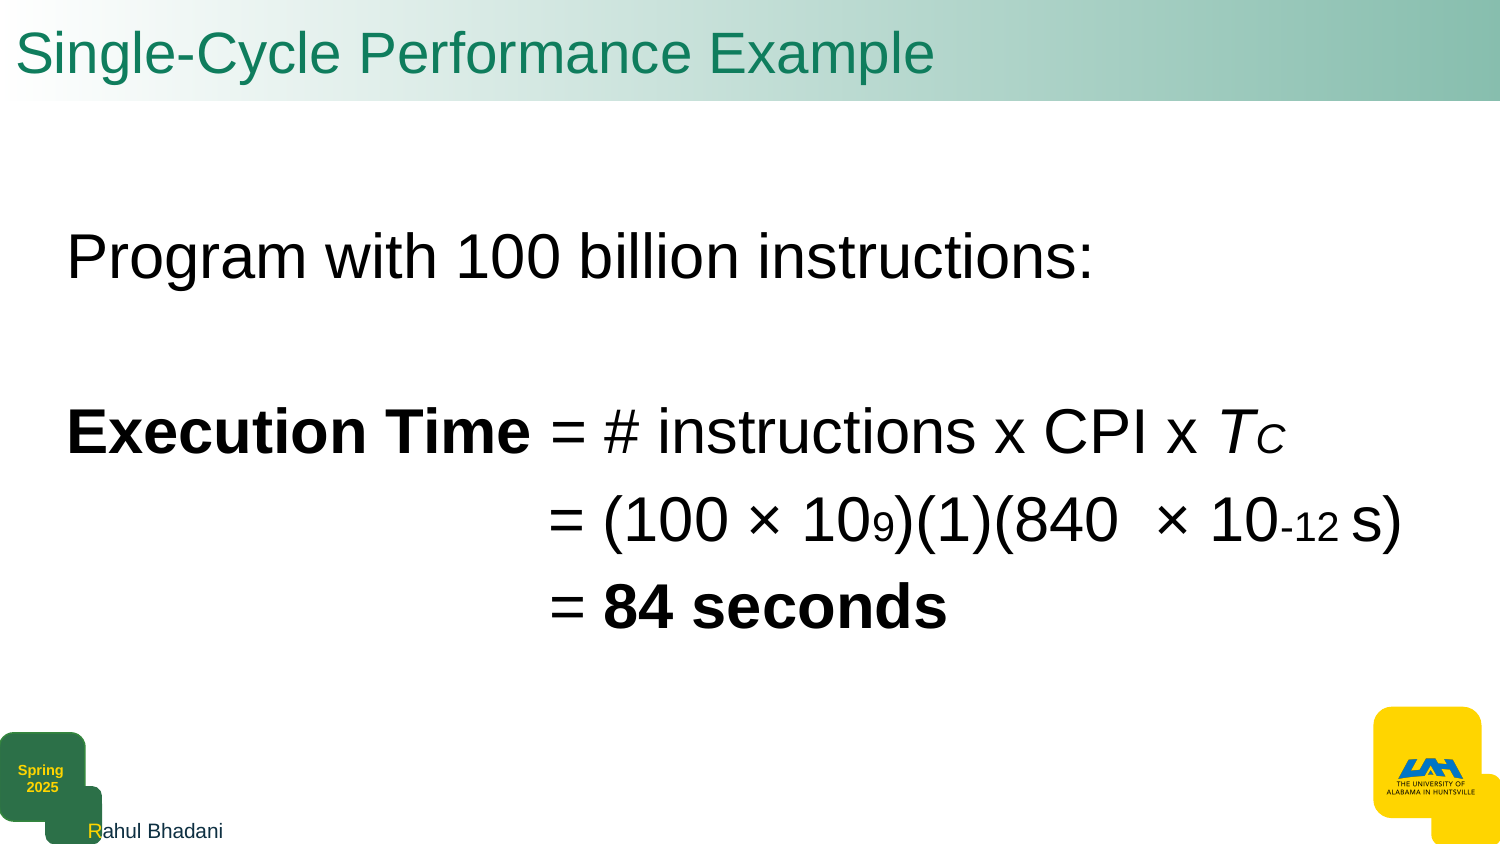

# Single-Cycle Performance Example​
Program with 100 billion instructions:​
​
Execution Time = # instructions x CPI x TC​
                   = (100 × 109)(1)(840  × 10-12 s)​
               	= 84 seconds ​
​